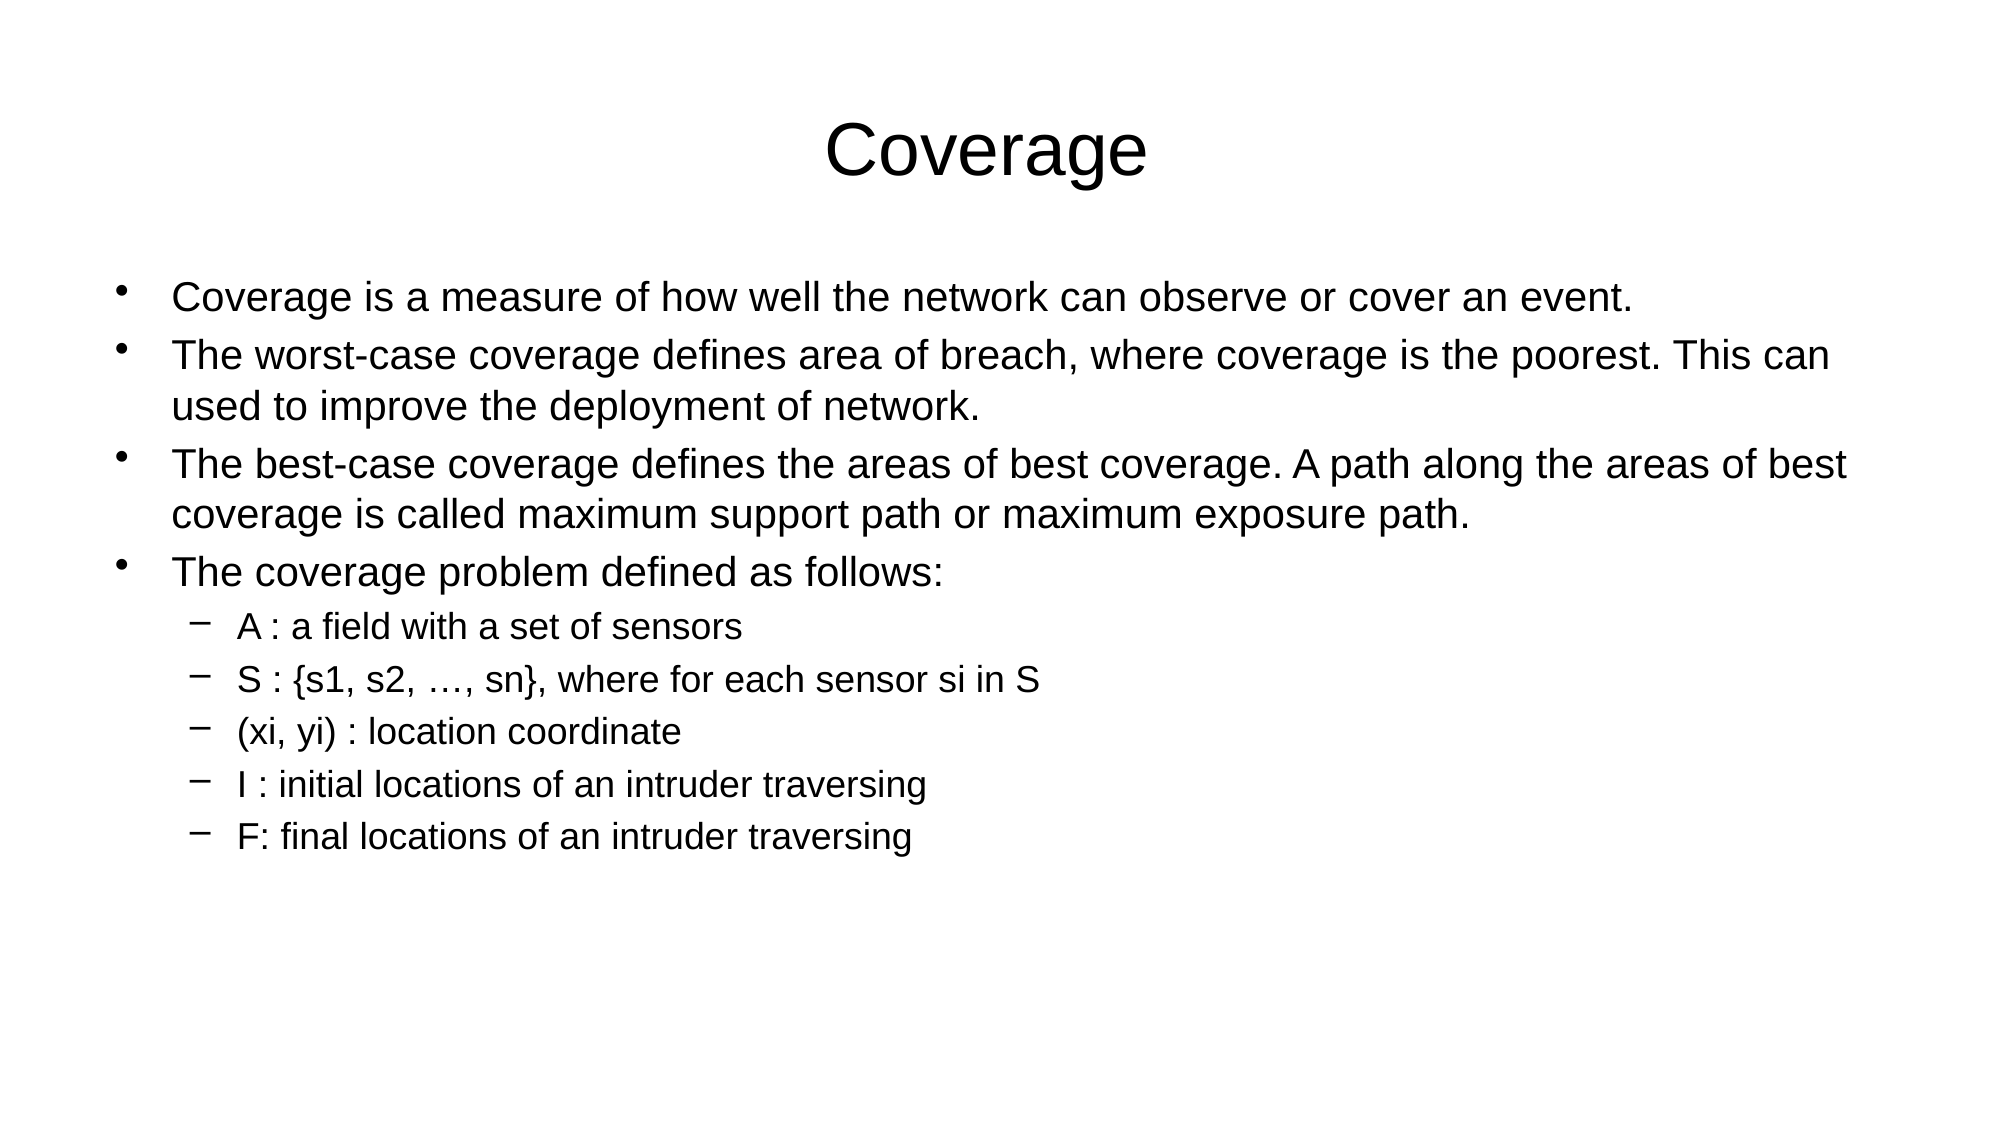

# Coverage
Coverage is a measure of how well the network can observe or cover an event.
The worst-case coverage defines area of breach, where coverage is the poorest. This can used to improve the deployment of network.
The best-case coverage defines the areas of best coverage. A path along the areas of best coverage is called maximum support path or maximum exposure path.
The coverage problem defined as follows:
A : a field with a set of sensors
S : {s1, s2, …, sn}, where for each sensor si in S
(xi, yi) : location coordinate
I : initial locations of an intruder traversing
F: final locations of an intruder traversing